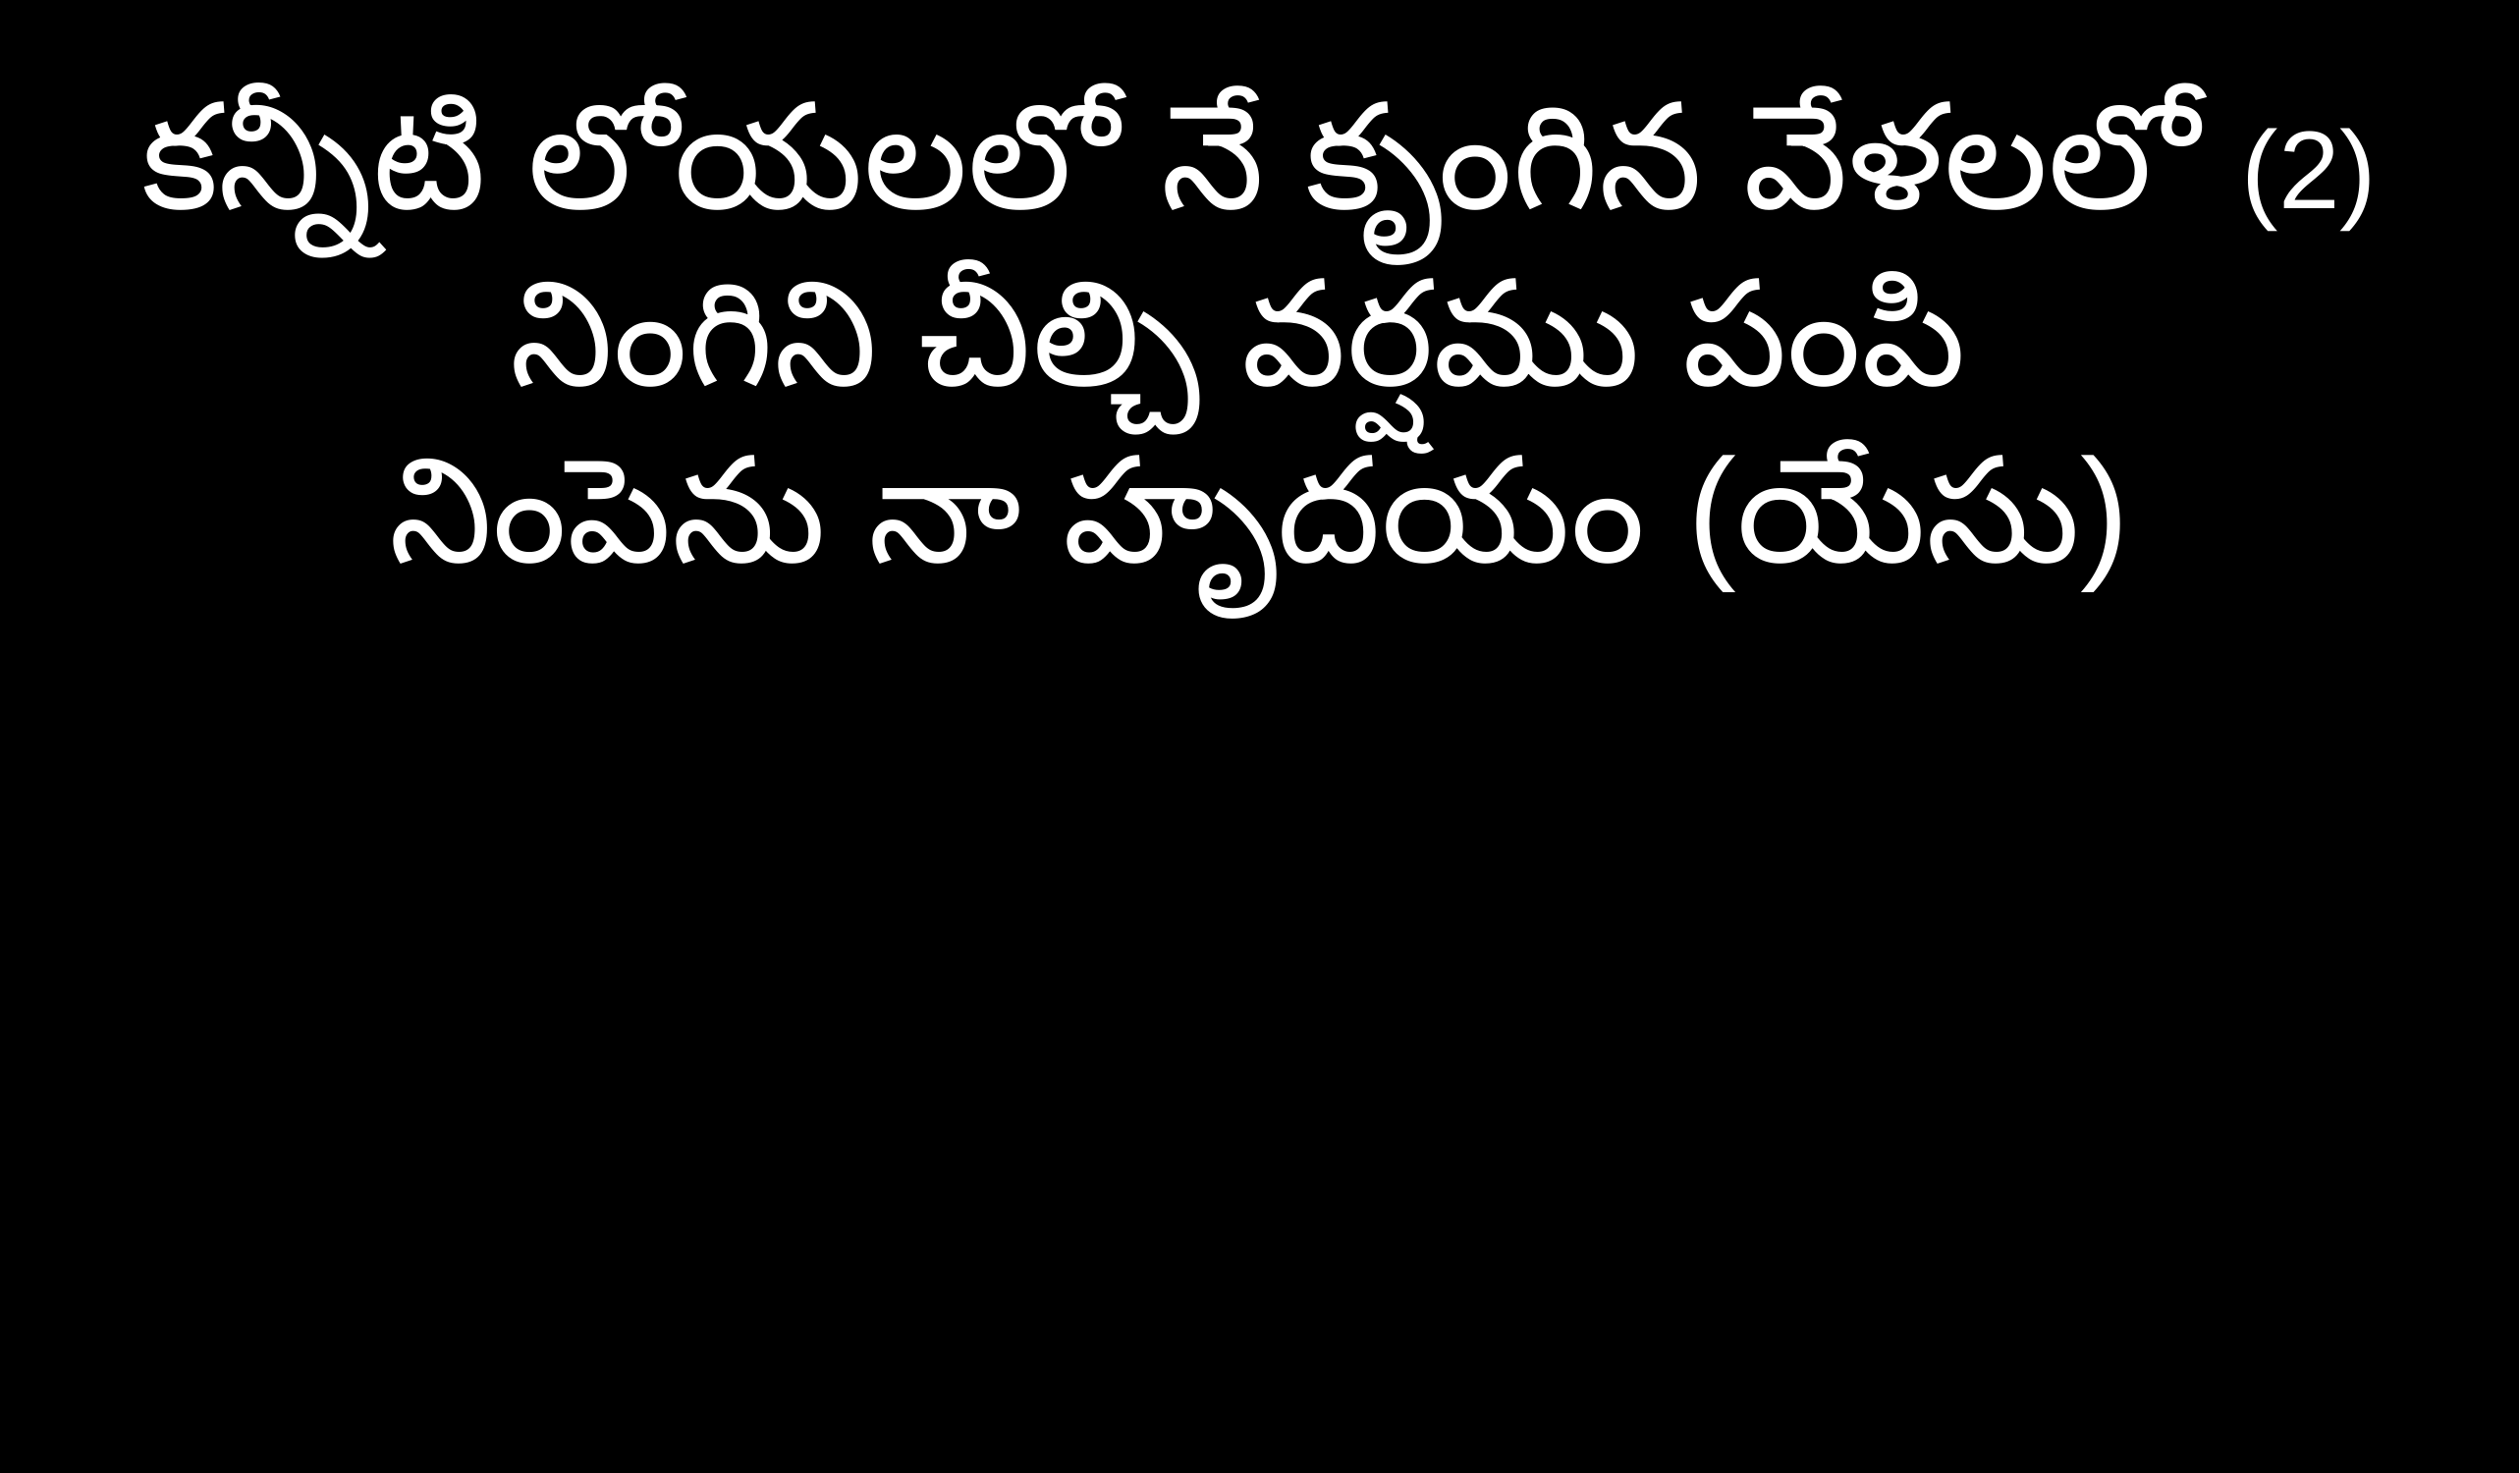

కన్నీటి లోయలలో నే కృంగిన వేళలలో (2)
నింగిని చీల్చి వర్షము పంపి 
నింపెను నా హృదయం (యేసు)